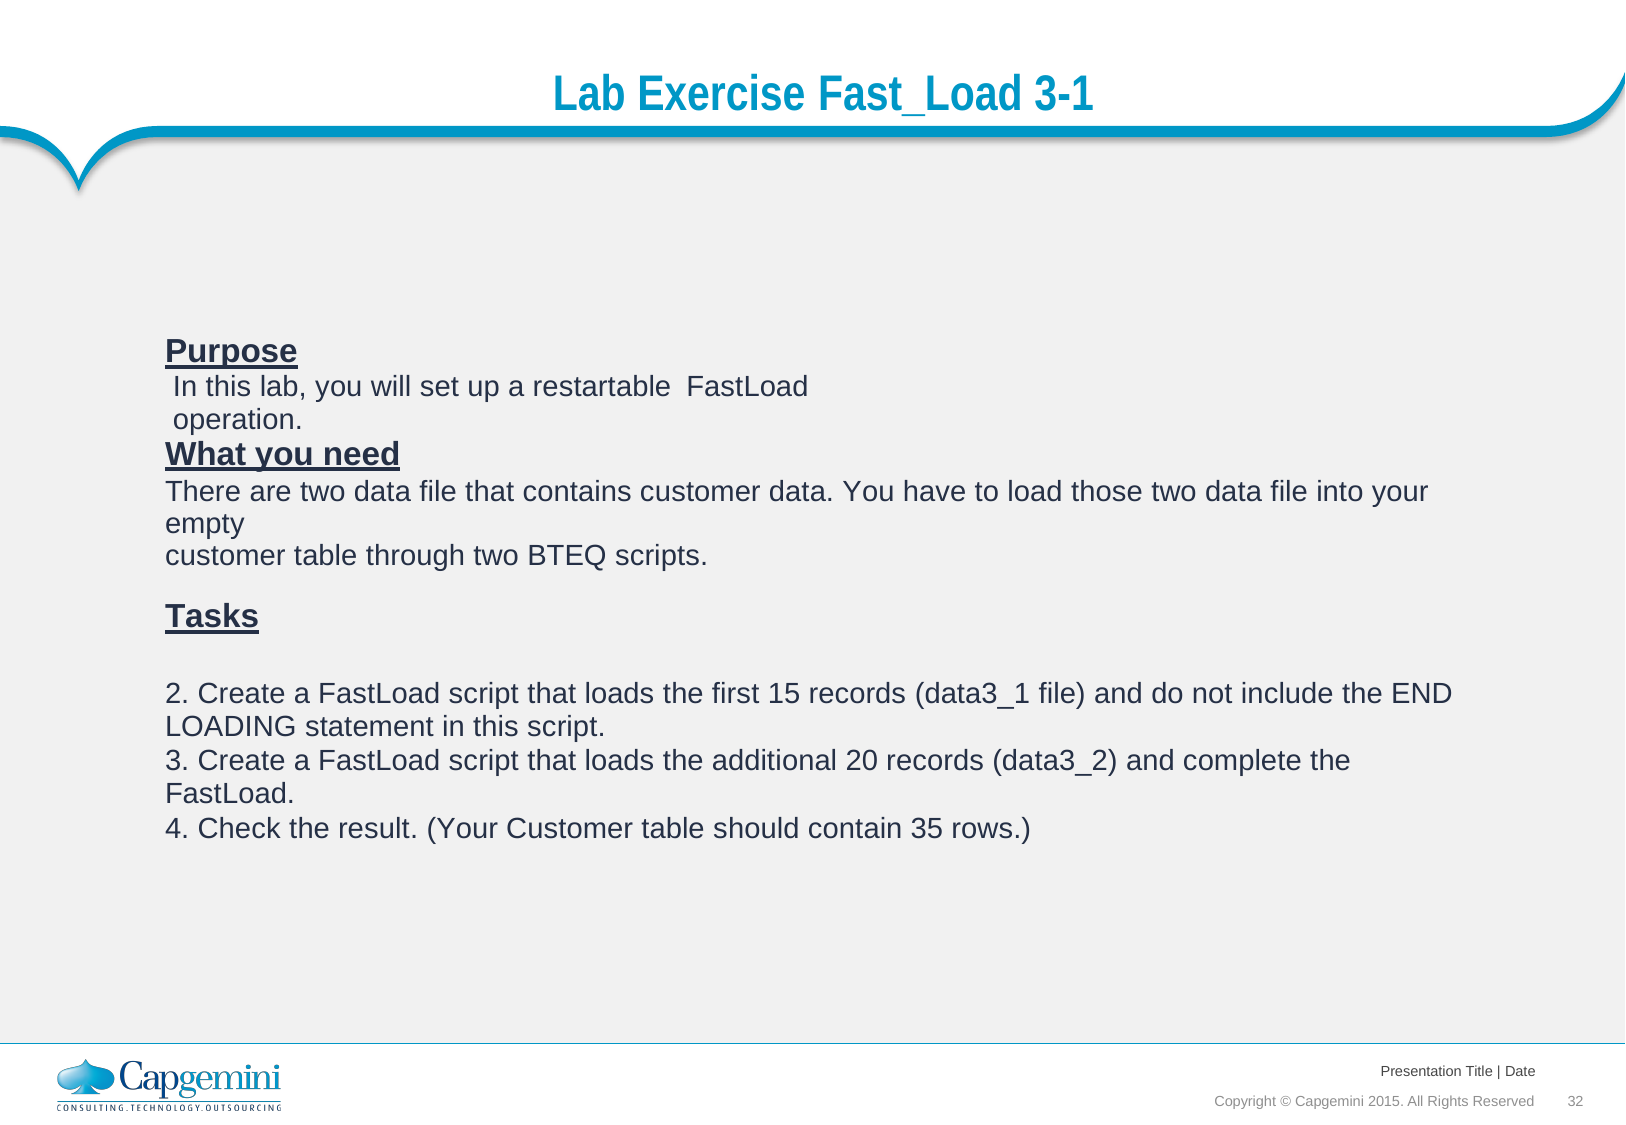

Lab Exercise Fast_Load
3-1

Purpose
In this lab, you will set up a restartable FastLoad operation.
What you need

There are two data file that contains customer data. You have to load those two data file into your empty
customer table through two BTEQ scripts.
Tasks
2. Create a FastLoad script that loads the first 15 records (data3_1 file) and do not include the END
LOADING statement in this script.
3. Create a FastLoad script that loads the additional 20 records (data3_2) and complete the FastLoad.
4. Check the result. (Your Customer table should contain 35 rows.)

Presentation Title | Date
Copyright © Capgemini 2015. All Rights Reserved        32